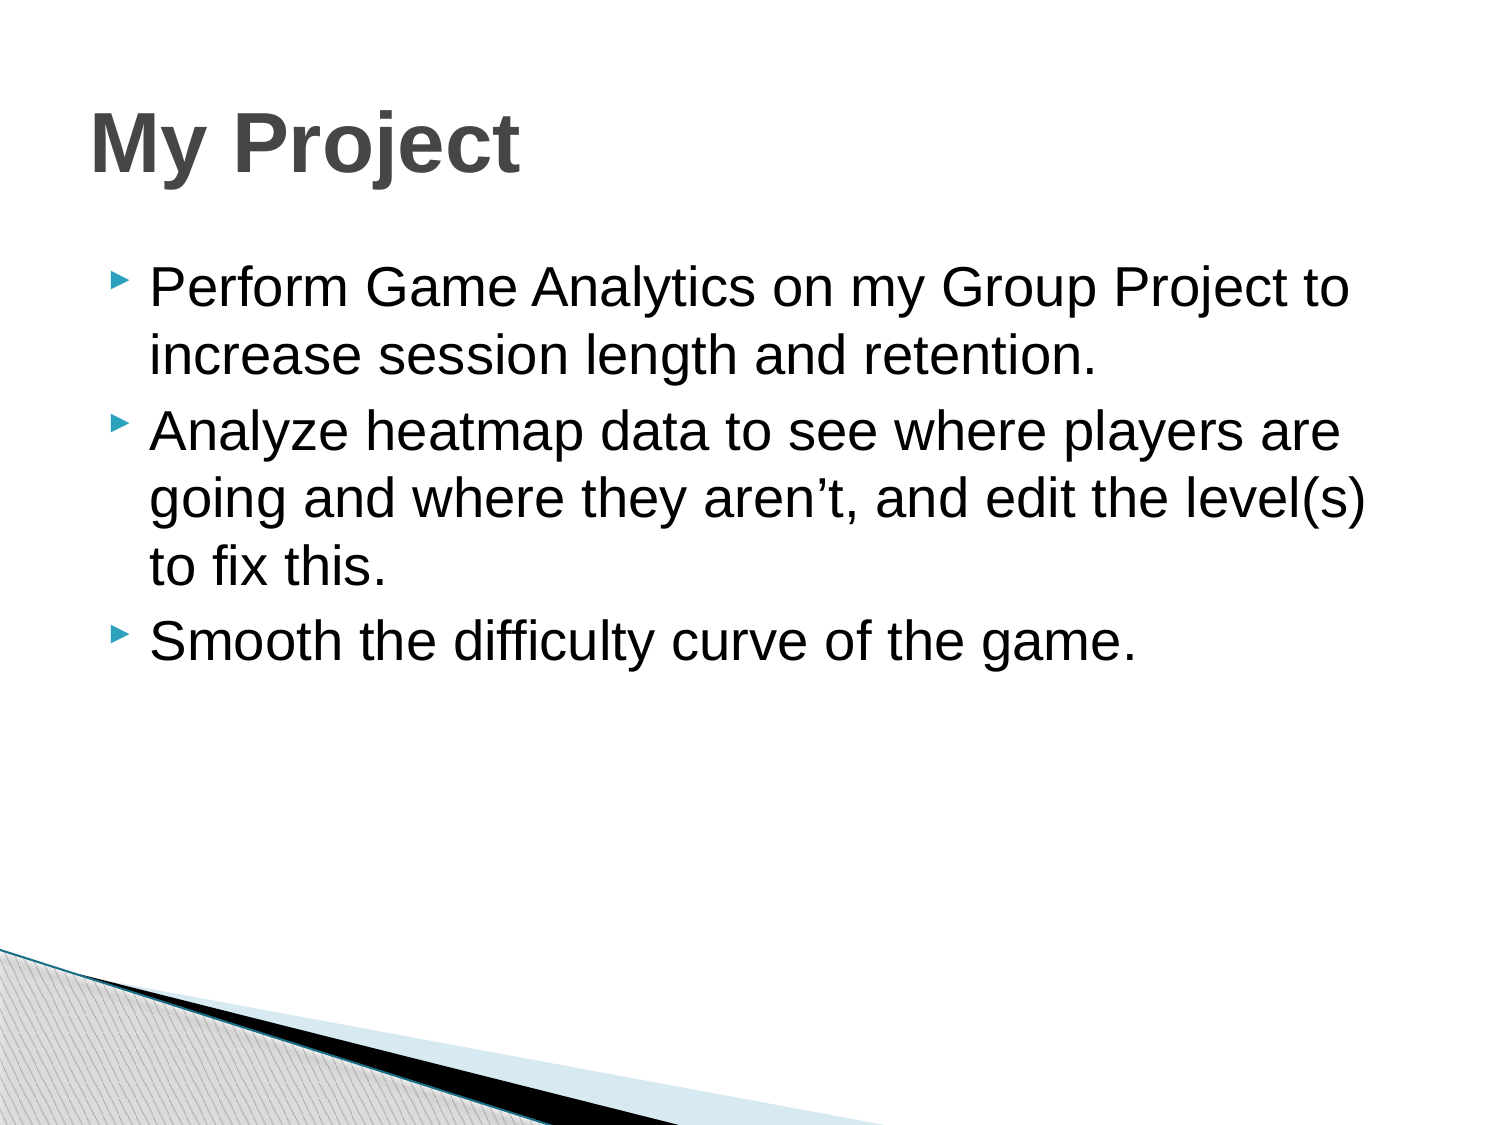

# My Project
Perform Game Analytics on my Group Project to increase session length and retention.
Analyze heatmap data to see where players are going and where they aren’t, and edit the level(s) to fix this.
Smooth the difficulty curve of the game.